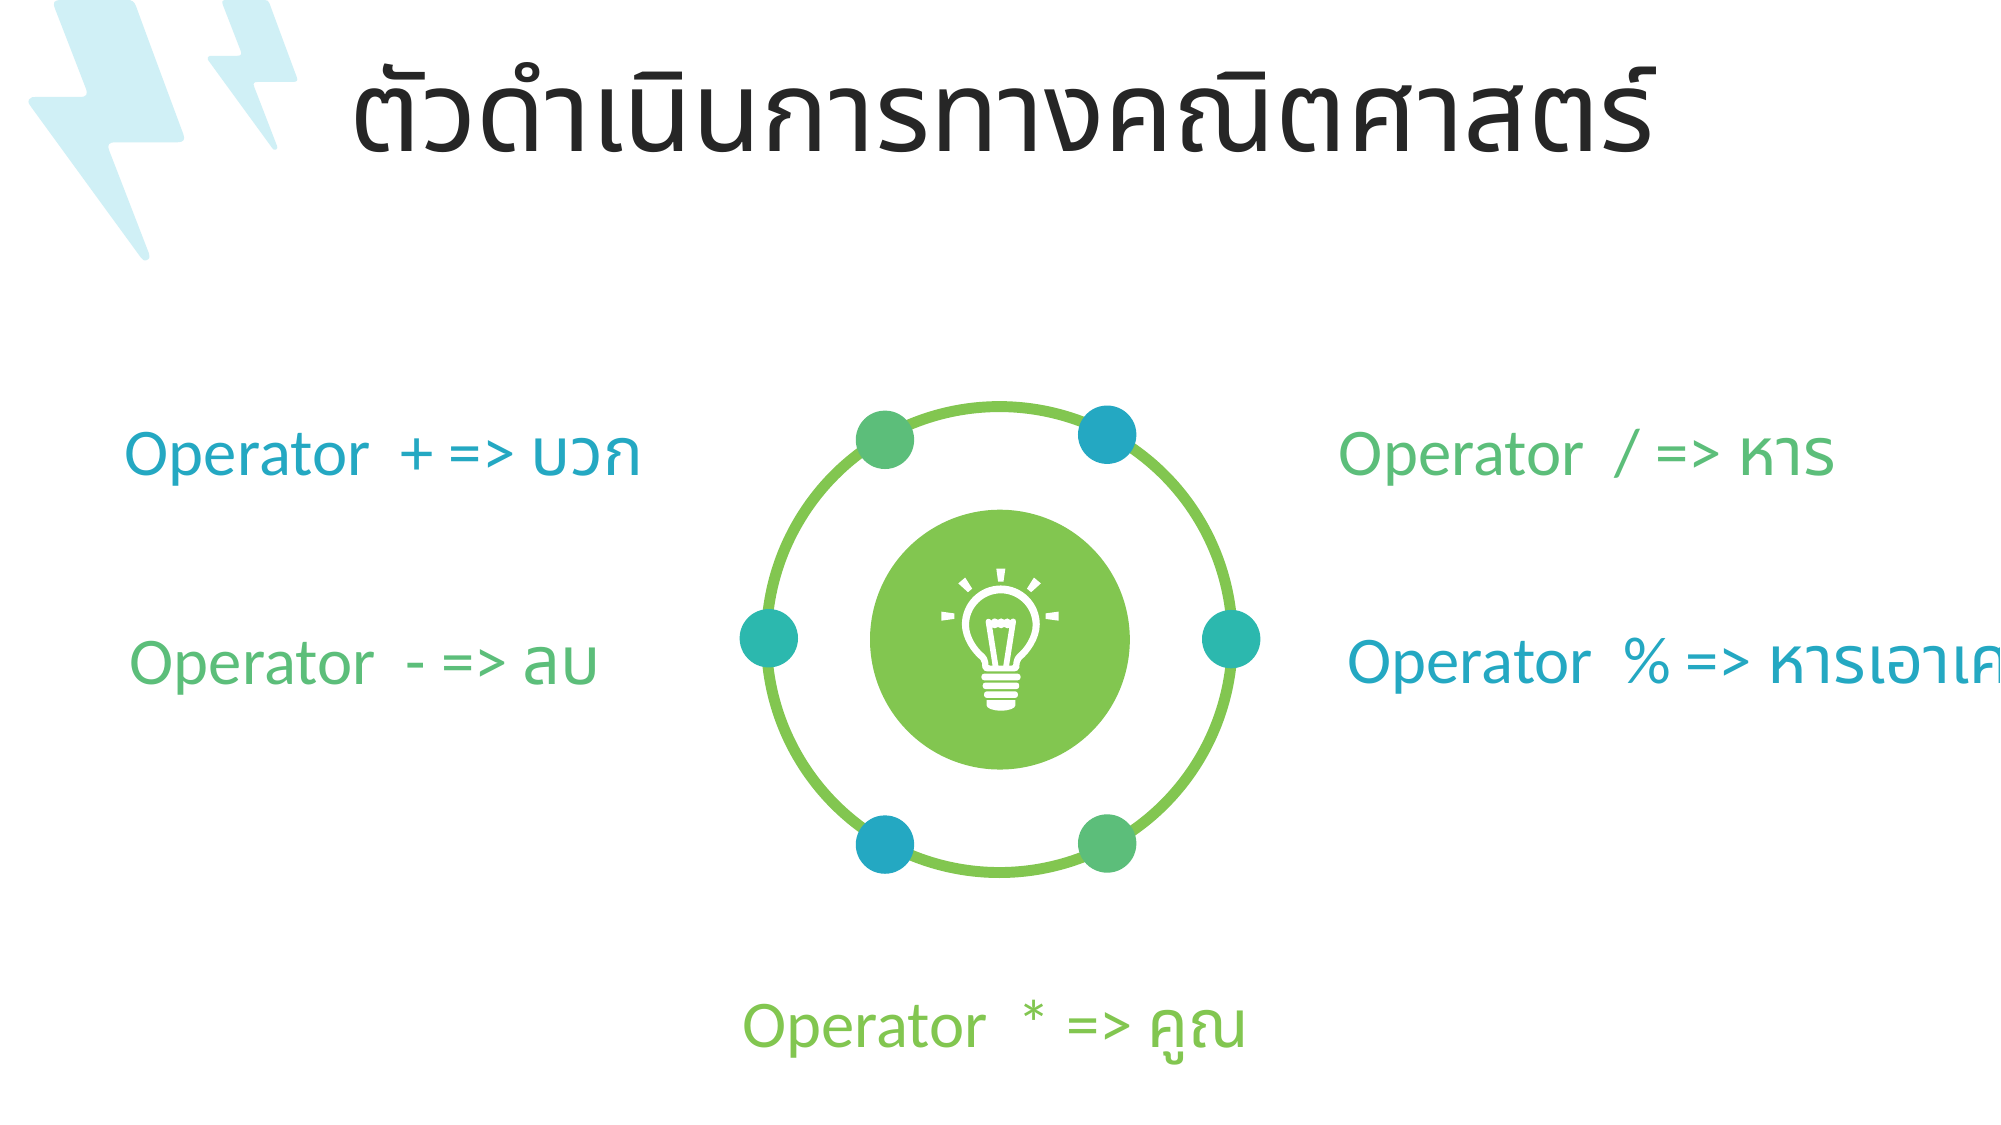

ตัวดำเนินการทางคณิตศาสตร์
Operator  / => หาร
Operator  + => บวก

Operator  % => หารเอาเศษ
Operator  - => ลบ
Operator  * => คูณ